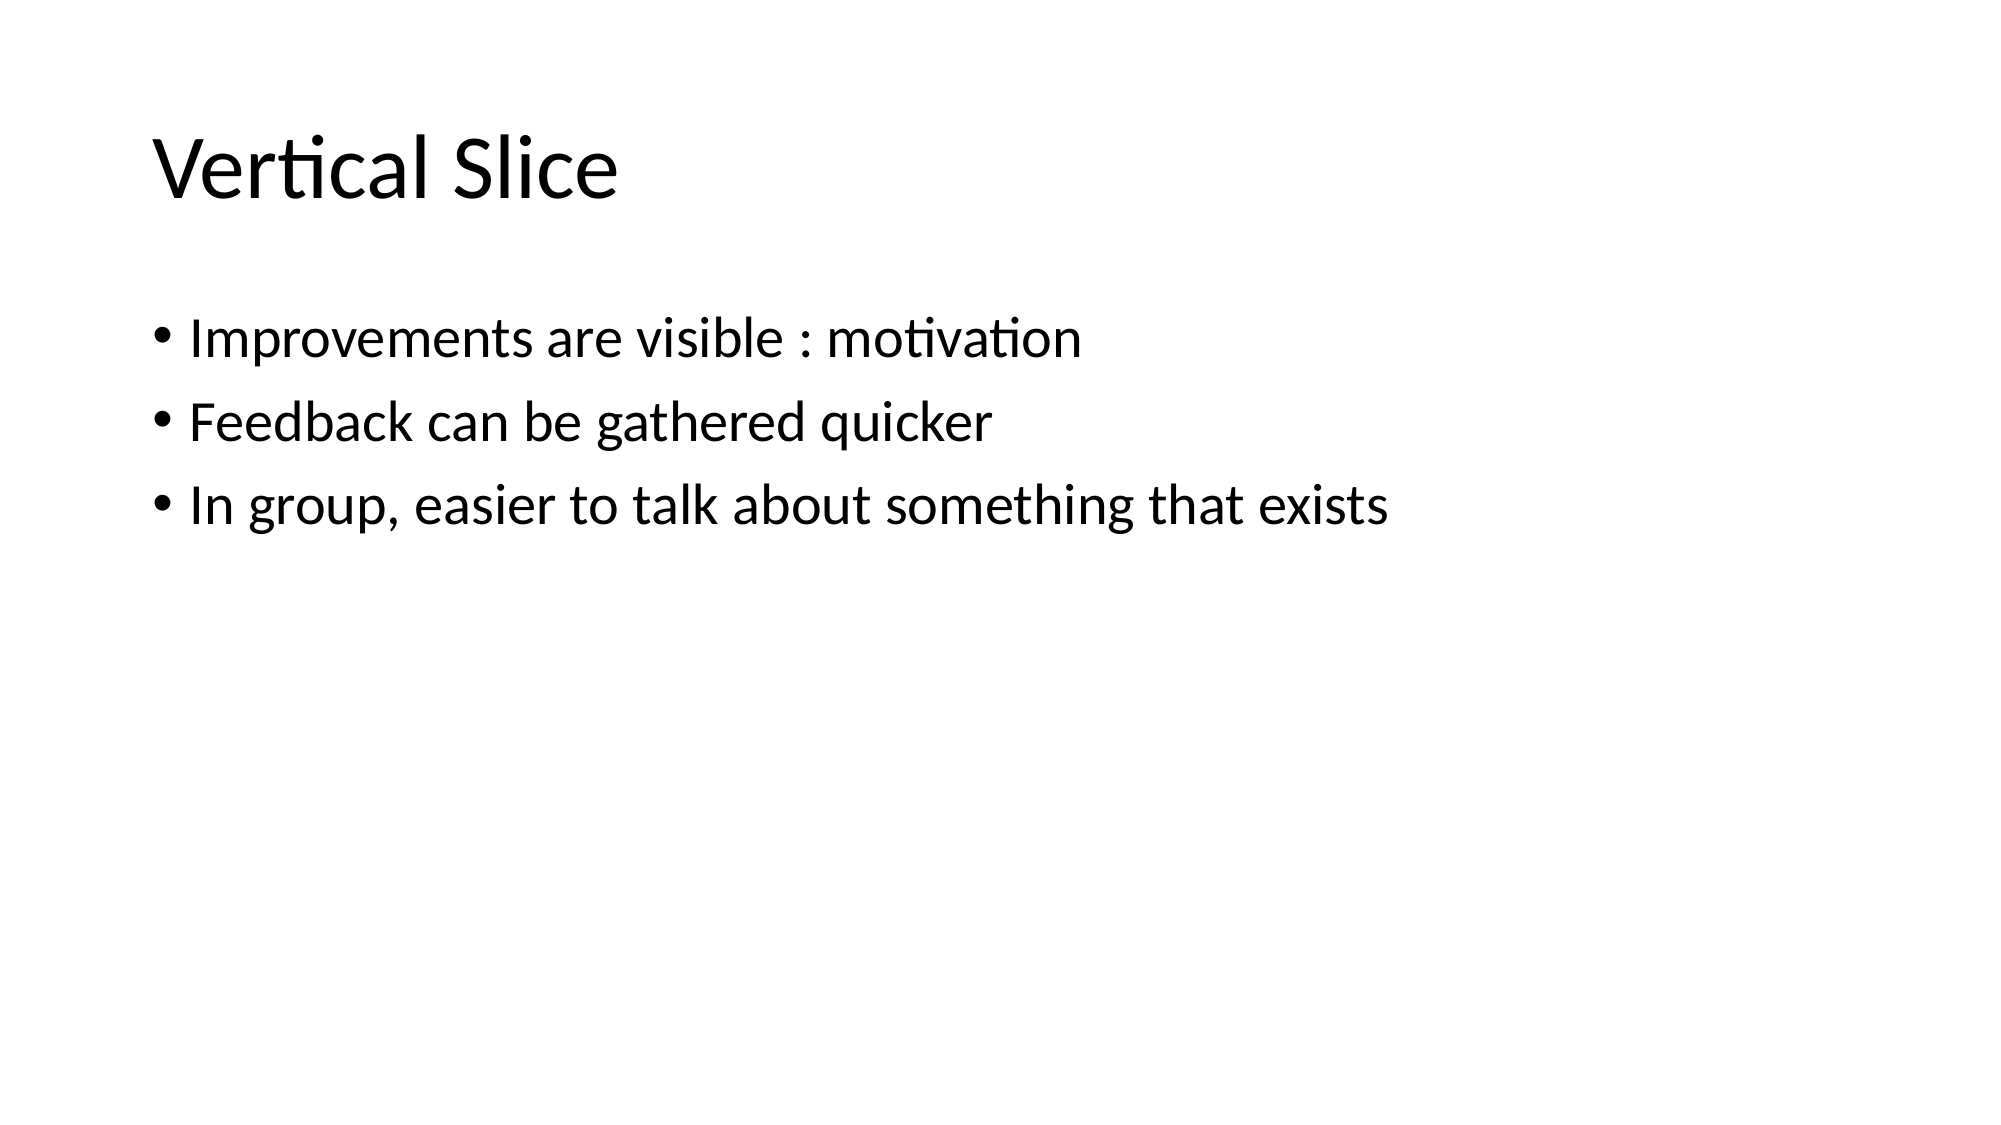

# Vertical Slice
Improvements are visible : motivation
Feedback can be gathered quicker
In group, easier to talk about something that exists